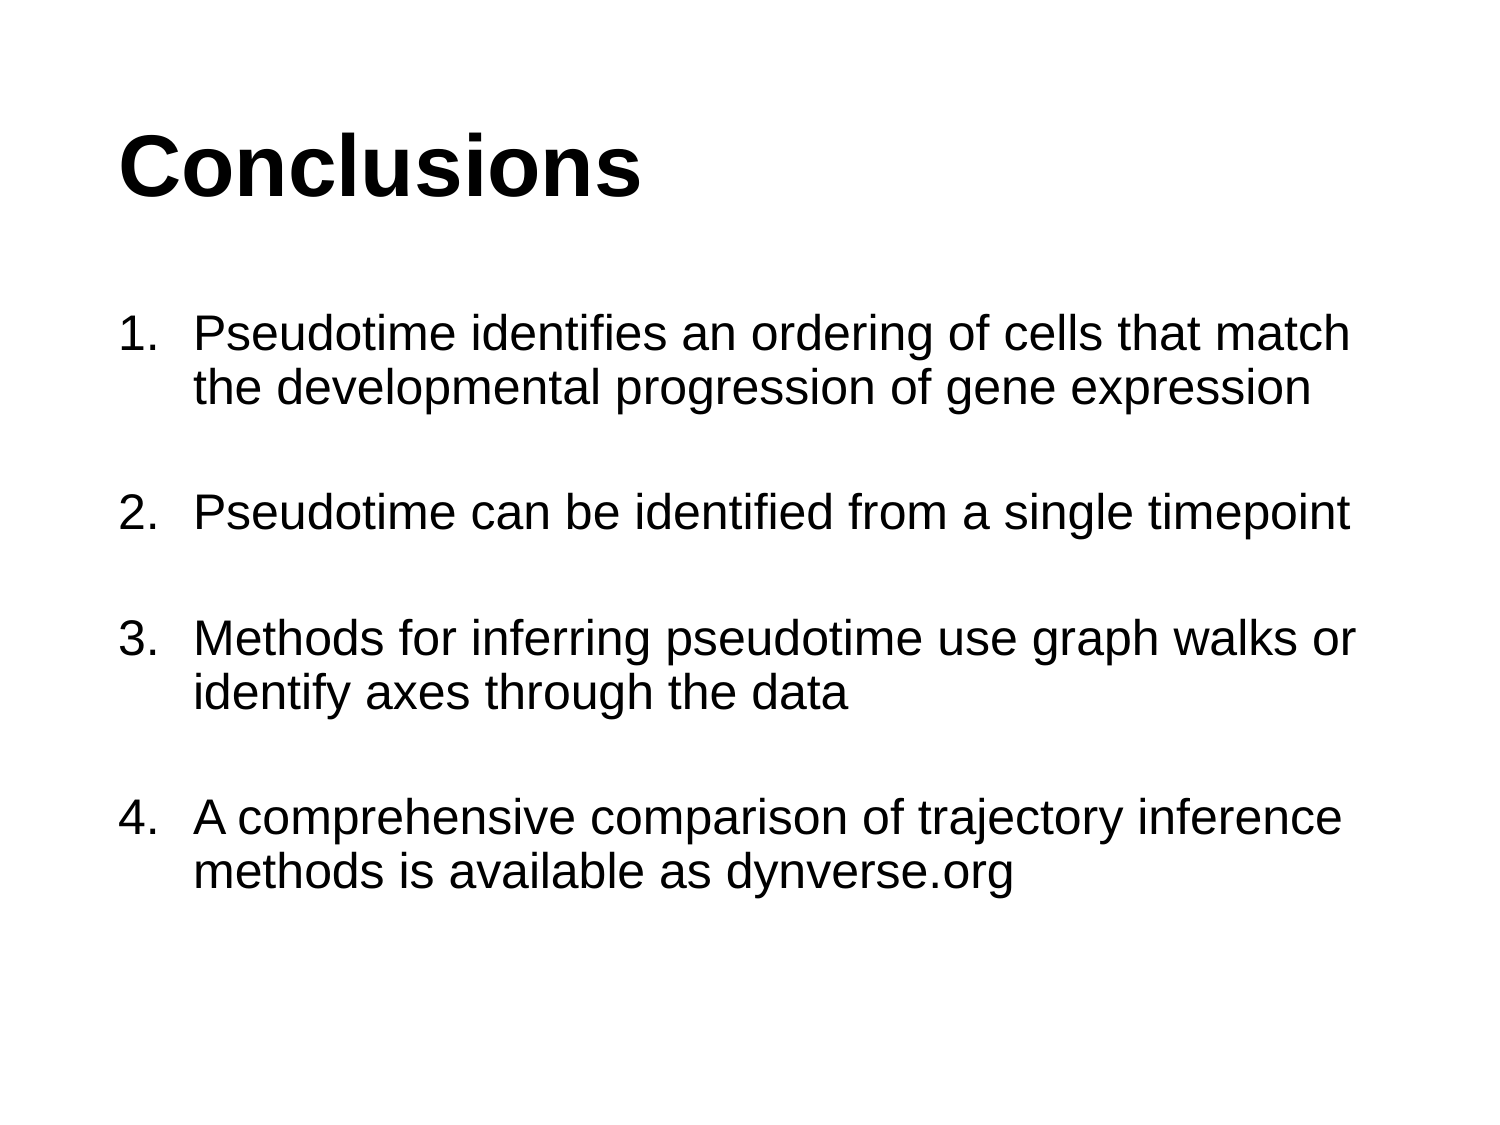

# Conclusions
Pseudotime identifies an ordering of cells that match the developmental progression of gene expression

Pseudotime can be identified from a single timepoint

Methods for inferring pseudotime use graph walks or identify axes through the data

A comprehensive comparison of trajectory inference methods is available as dynverse.org